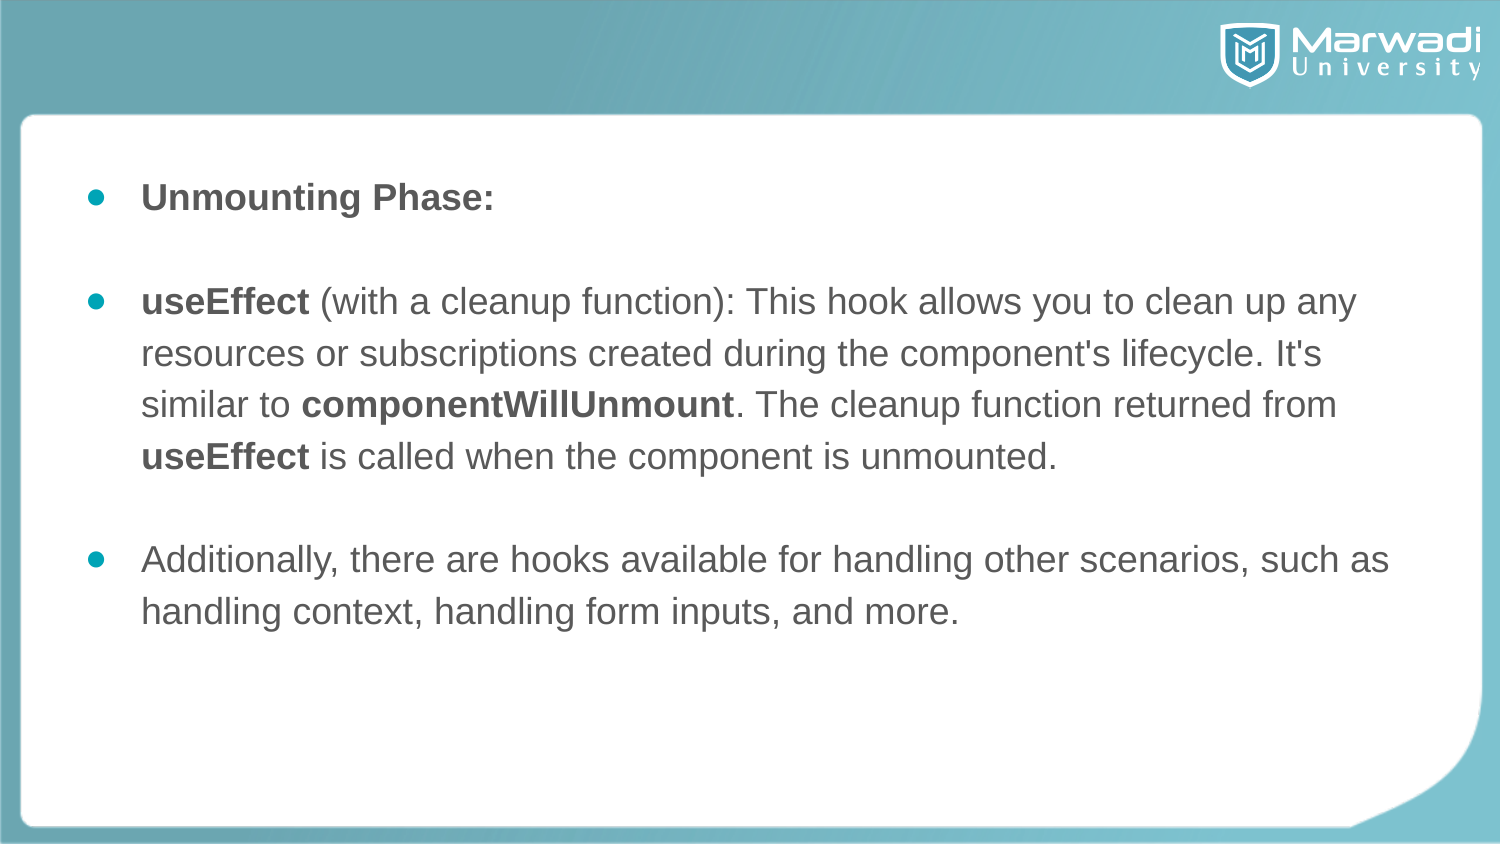

#
Unmounting Phase:

useEffect (with a cleanup function): This hook allows you to clean up any resources or subscriptions created during the component's lifecycle. It's similar to componentWillUnmount. The cleanup function returned from useEffect is called when the component is unmounted.

Additionally, there are hooks available for handling other scenarios, such as handling context, handling form inputs, and more.